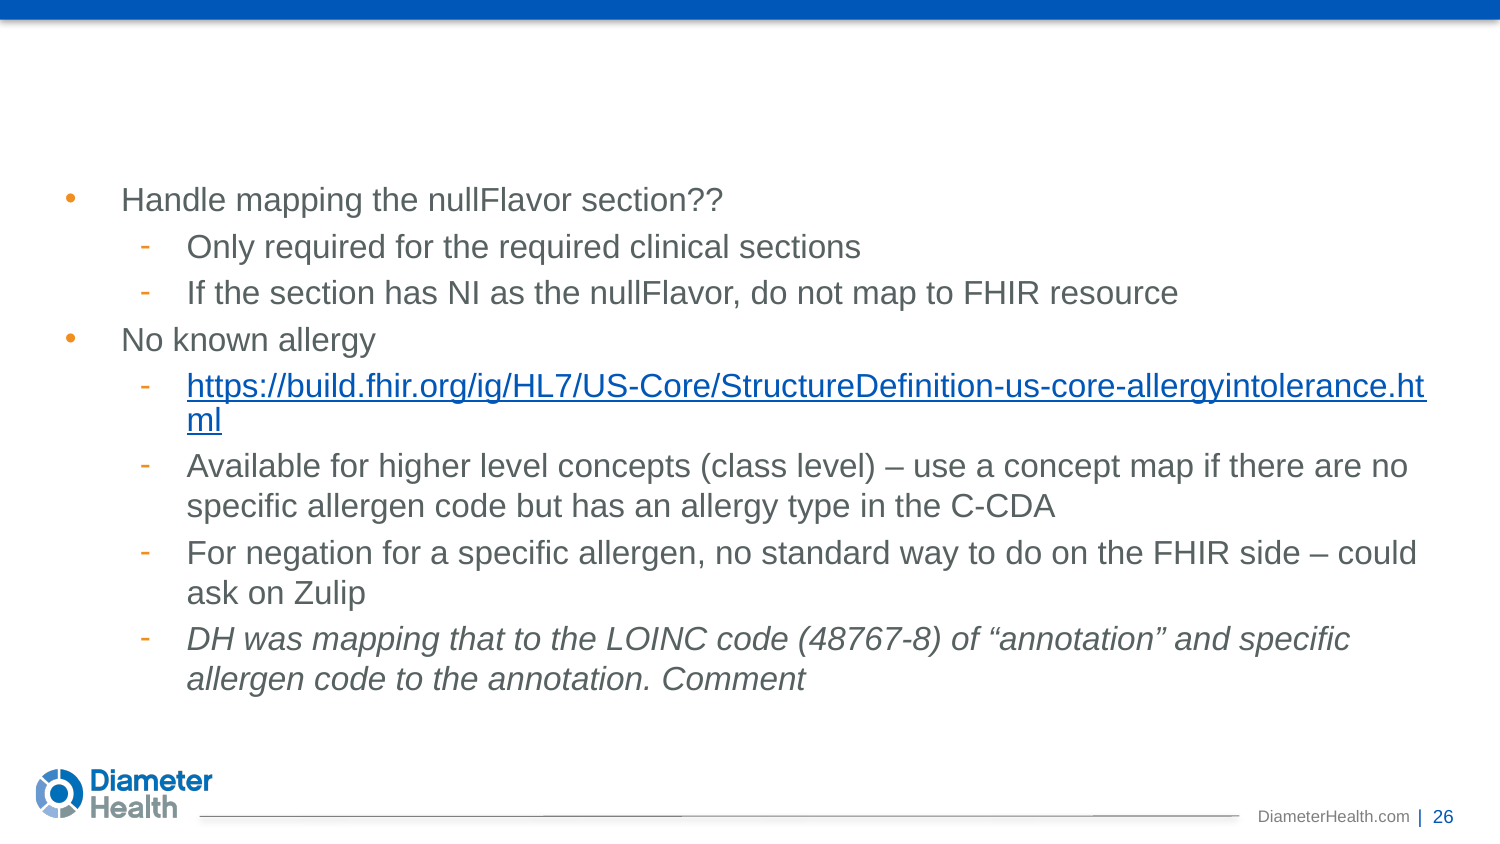

Handle mapping the nullFlavor section??
Only required for the required clinical sections
If the section has NI as the nullFlavor, do not map to FHIR resource
No known allergy
https://build.fhir.org/ig/HL7/US-Core/StructureDefinition-us-core-allergyintolerance.html
Available for higher level concepts (class level) – use a concept map if there are no specific allergen code but has an allergy type in the C-CDA
For negation for a specific allergen, no standard way to do on the FHIR side – could ask on Zulip
DH was mapping that to the LOINC code (48767-8) of “annotation” and specific allergen code to the annotation. Comment